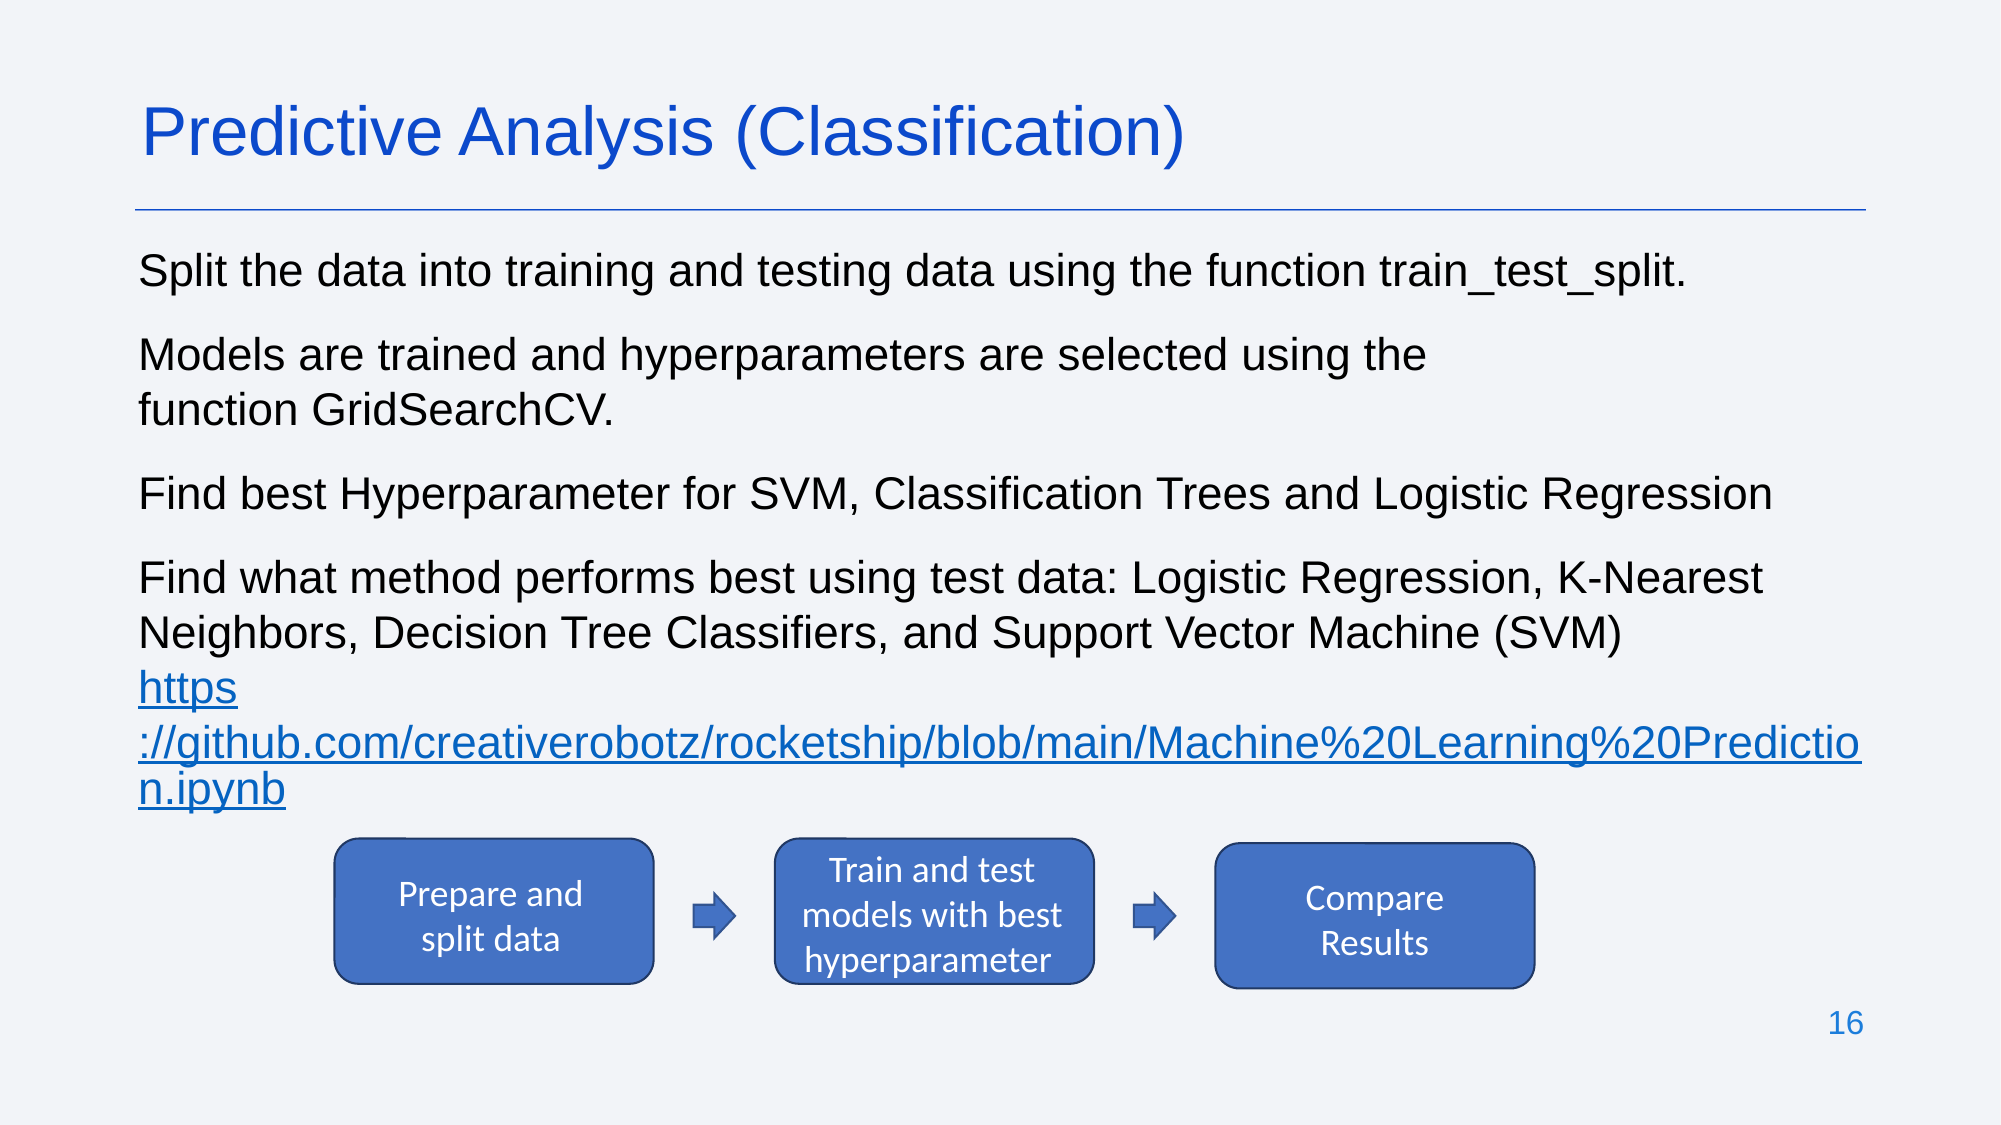

Predictive Analysis (Classification)
Split the data into training and testing data using the function train_test_split.
Models are trained and hyperparameters are selected using the function GridSearchCV.
Find best Hyperparameter for SVM, Classification Trees and Logistic Regression
Find what method performs best using test data: Logistic Regression, K-Nearest Neighbors, Decision Tree Classifiers, and Support Vector Machine (SVM)
https://github.com/creativerobotz/rocketship/blob/main/Machine%20Learning%20Prediction.ipynb

Train and test models with best hyperparameter

Prepare and split data
Compare Results

16